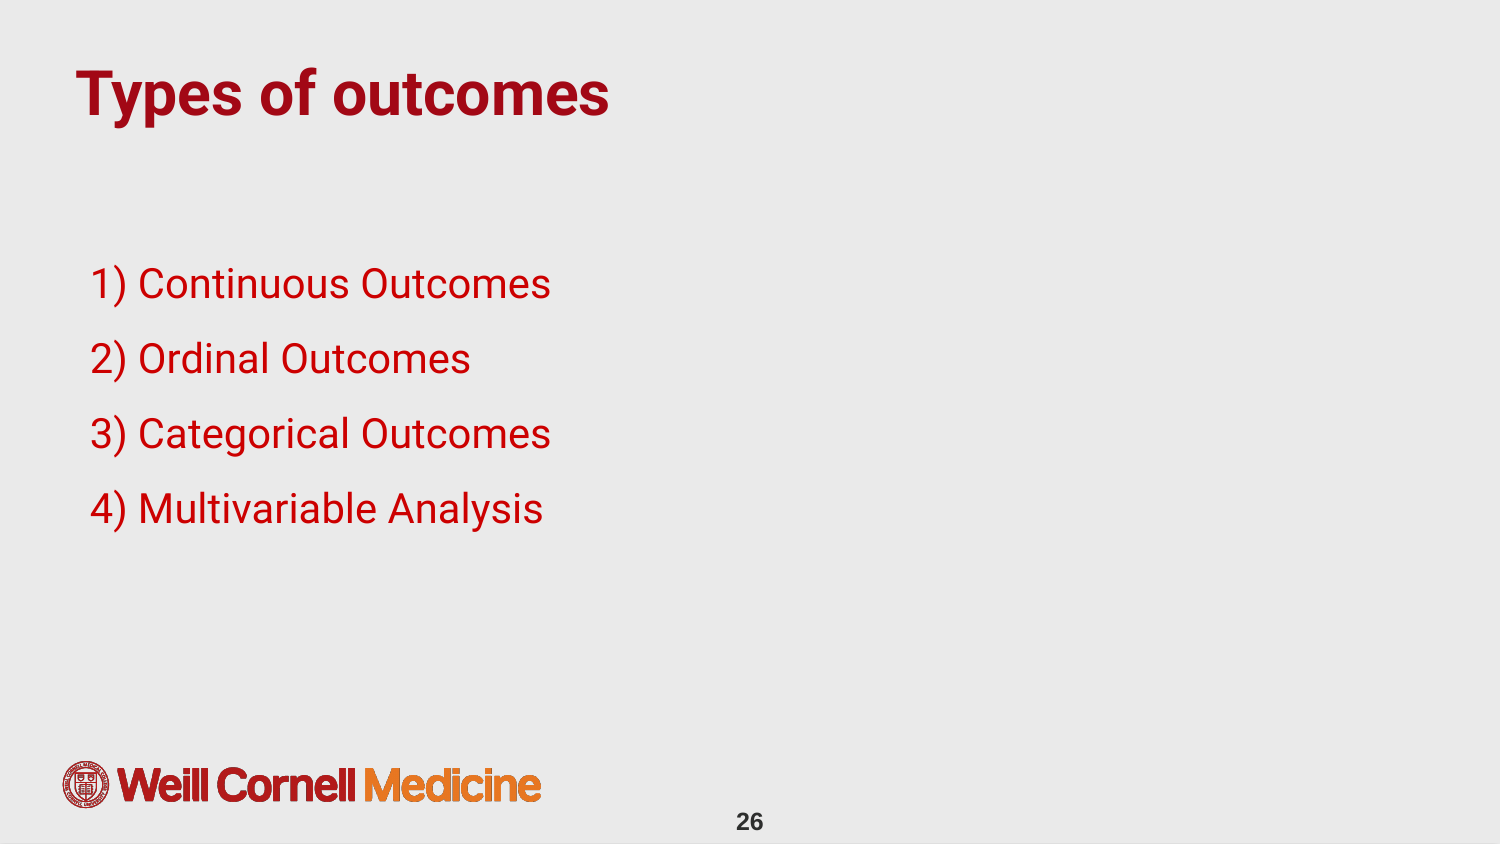

# Types of outcomes
1) Continuous Outcomes
2) Ordinal Outcomes
3) Categorical Outcomes
4) Multivariable Analysis